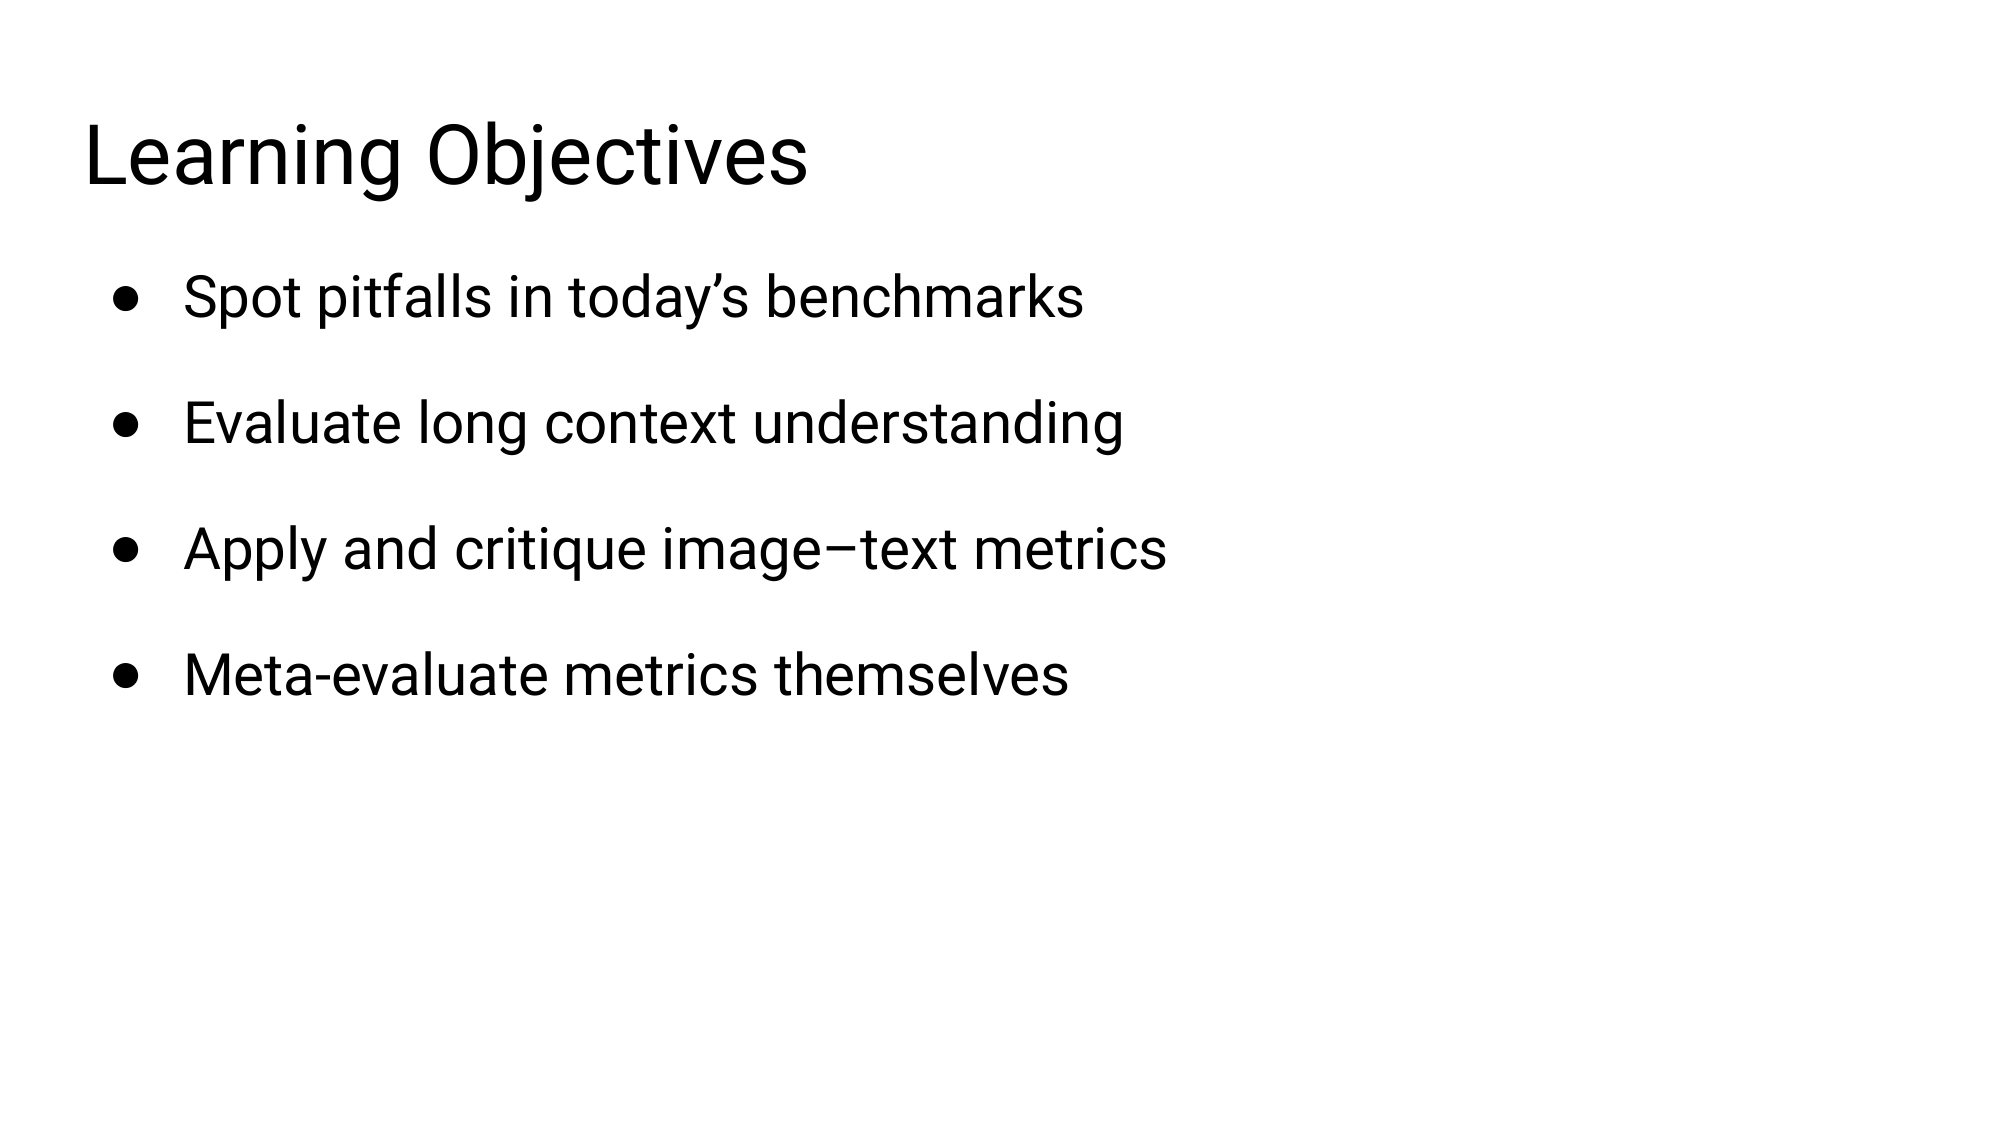

# Learning Objectives
Spot pitfalls in today’s benchmarks

Evaluate long context understanding

Apply and critique image–text metrics

Meta-evaluate metrics themselves